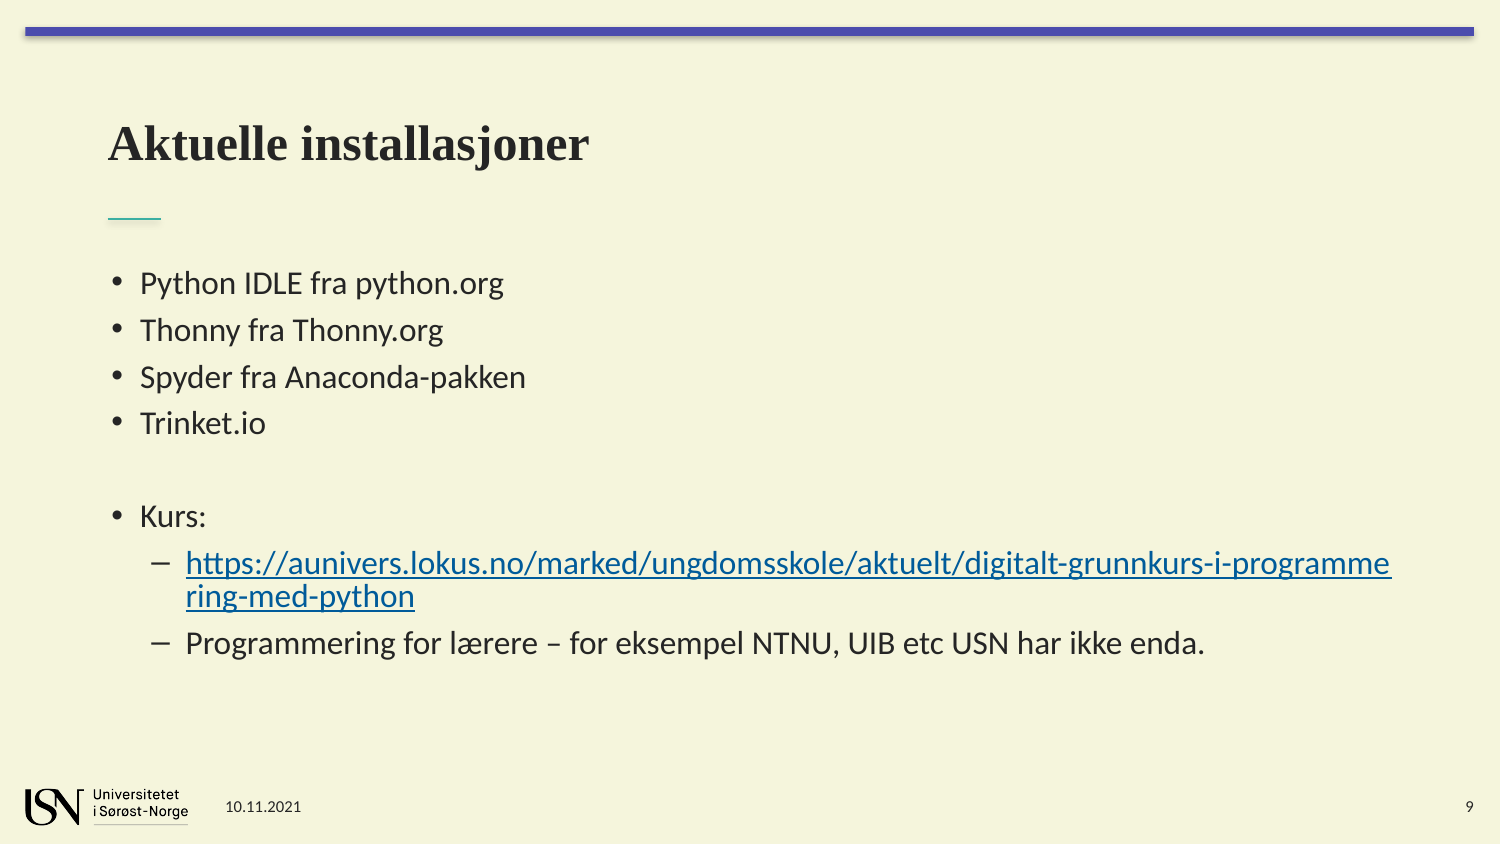

# Aktuelle installasjoner
Python IDLE fra python.org
Thonny fra Thonny.org
Spyder fra Anaconda-pakken
Trinket.io

Kurs:
https://aunivers.lokus.no/marked/ungdomsskole/aktuelt/digitalt-grunnkurs-i-programmering-med-python
Programmering for lærere – for eksempel NTNU, UIB etc USN har ikke enda.

10.11.2021
9